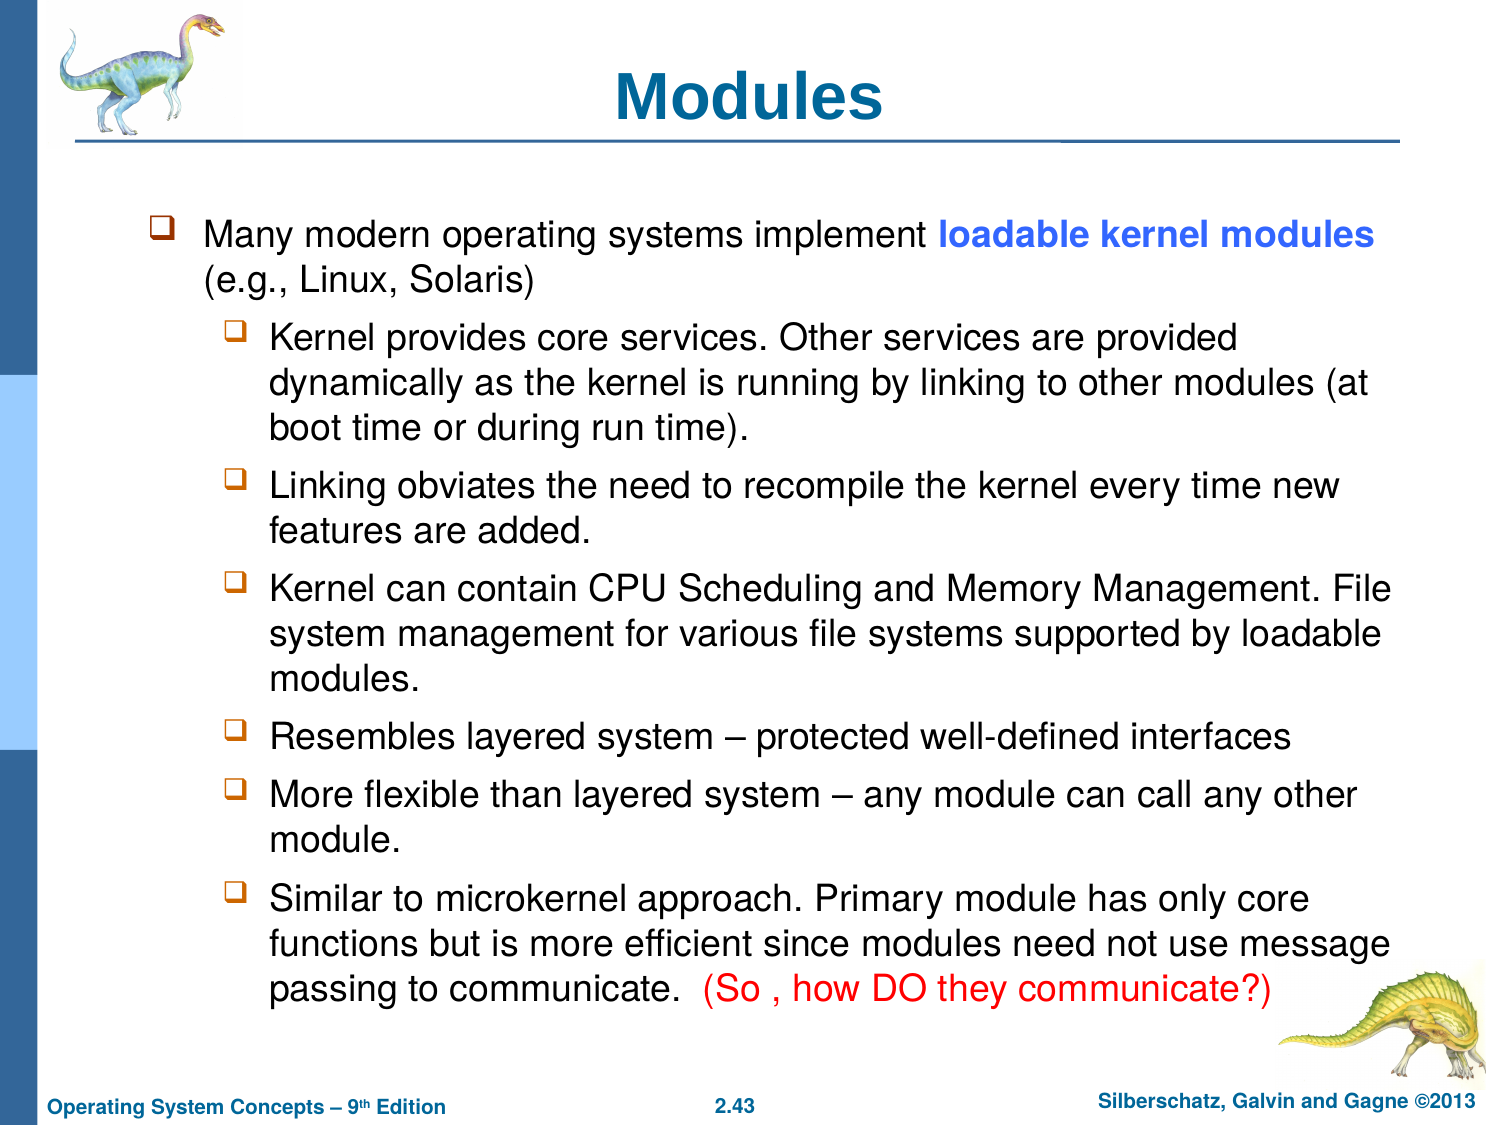

# Modules
Many modern operating systems implement loadable kernel modules (e.g., Linux, Solaris)
Kernel provides core services. Other services are provided dynamically as the kernel is running by linking to other modules (at boot time or during run time).
Linking obviates the need to recompile the kernel every time new features are added.
Kernel can contain CPU Scheduling and Memory Management. File system management for various file systems supported by loadable modules.
Resembles layered system – protected well-defined interfaces
More flexible than layered system – any module can call any other module.
Similar to microkernel approach. Primary module has only core functions but is more efficient since modules need not use message passing to communicate.  (So , how DO they communicate?)